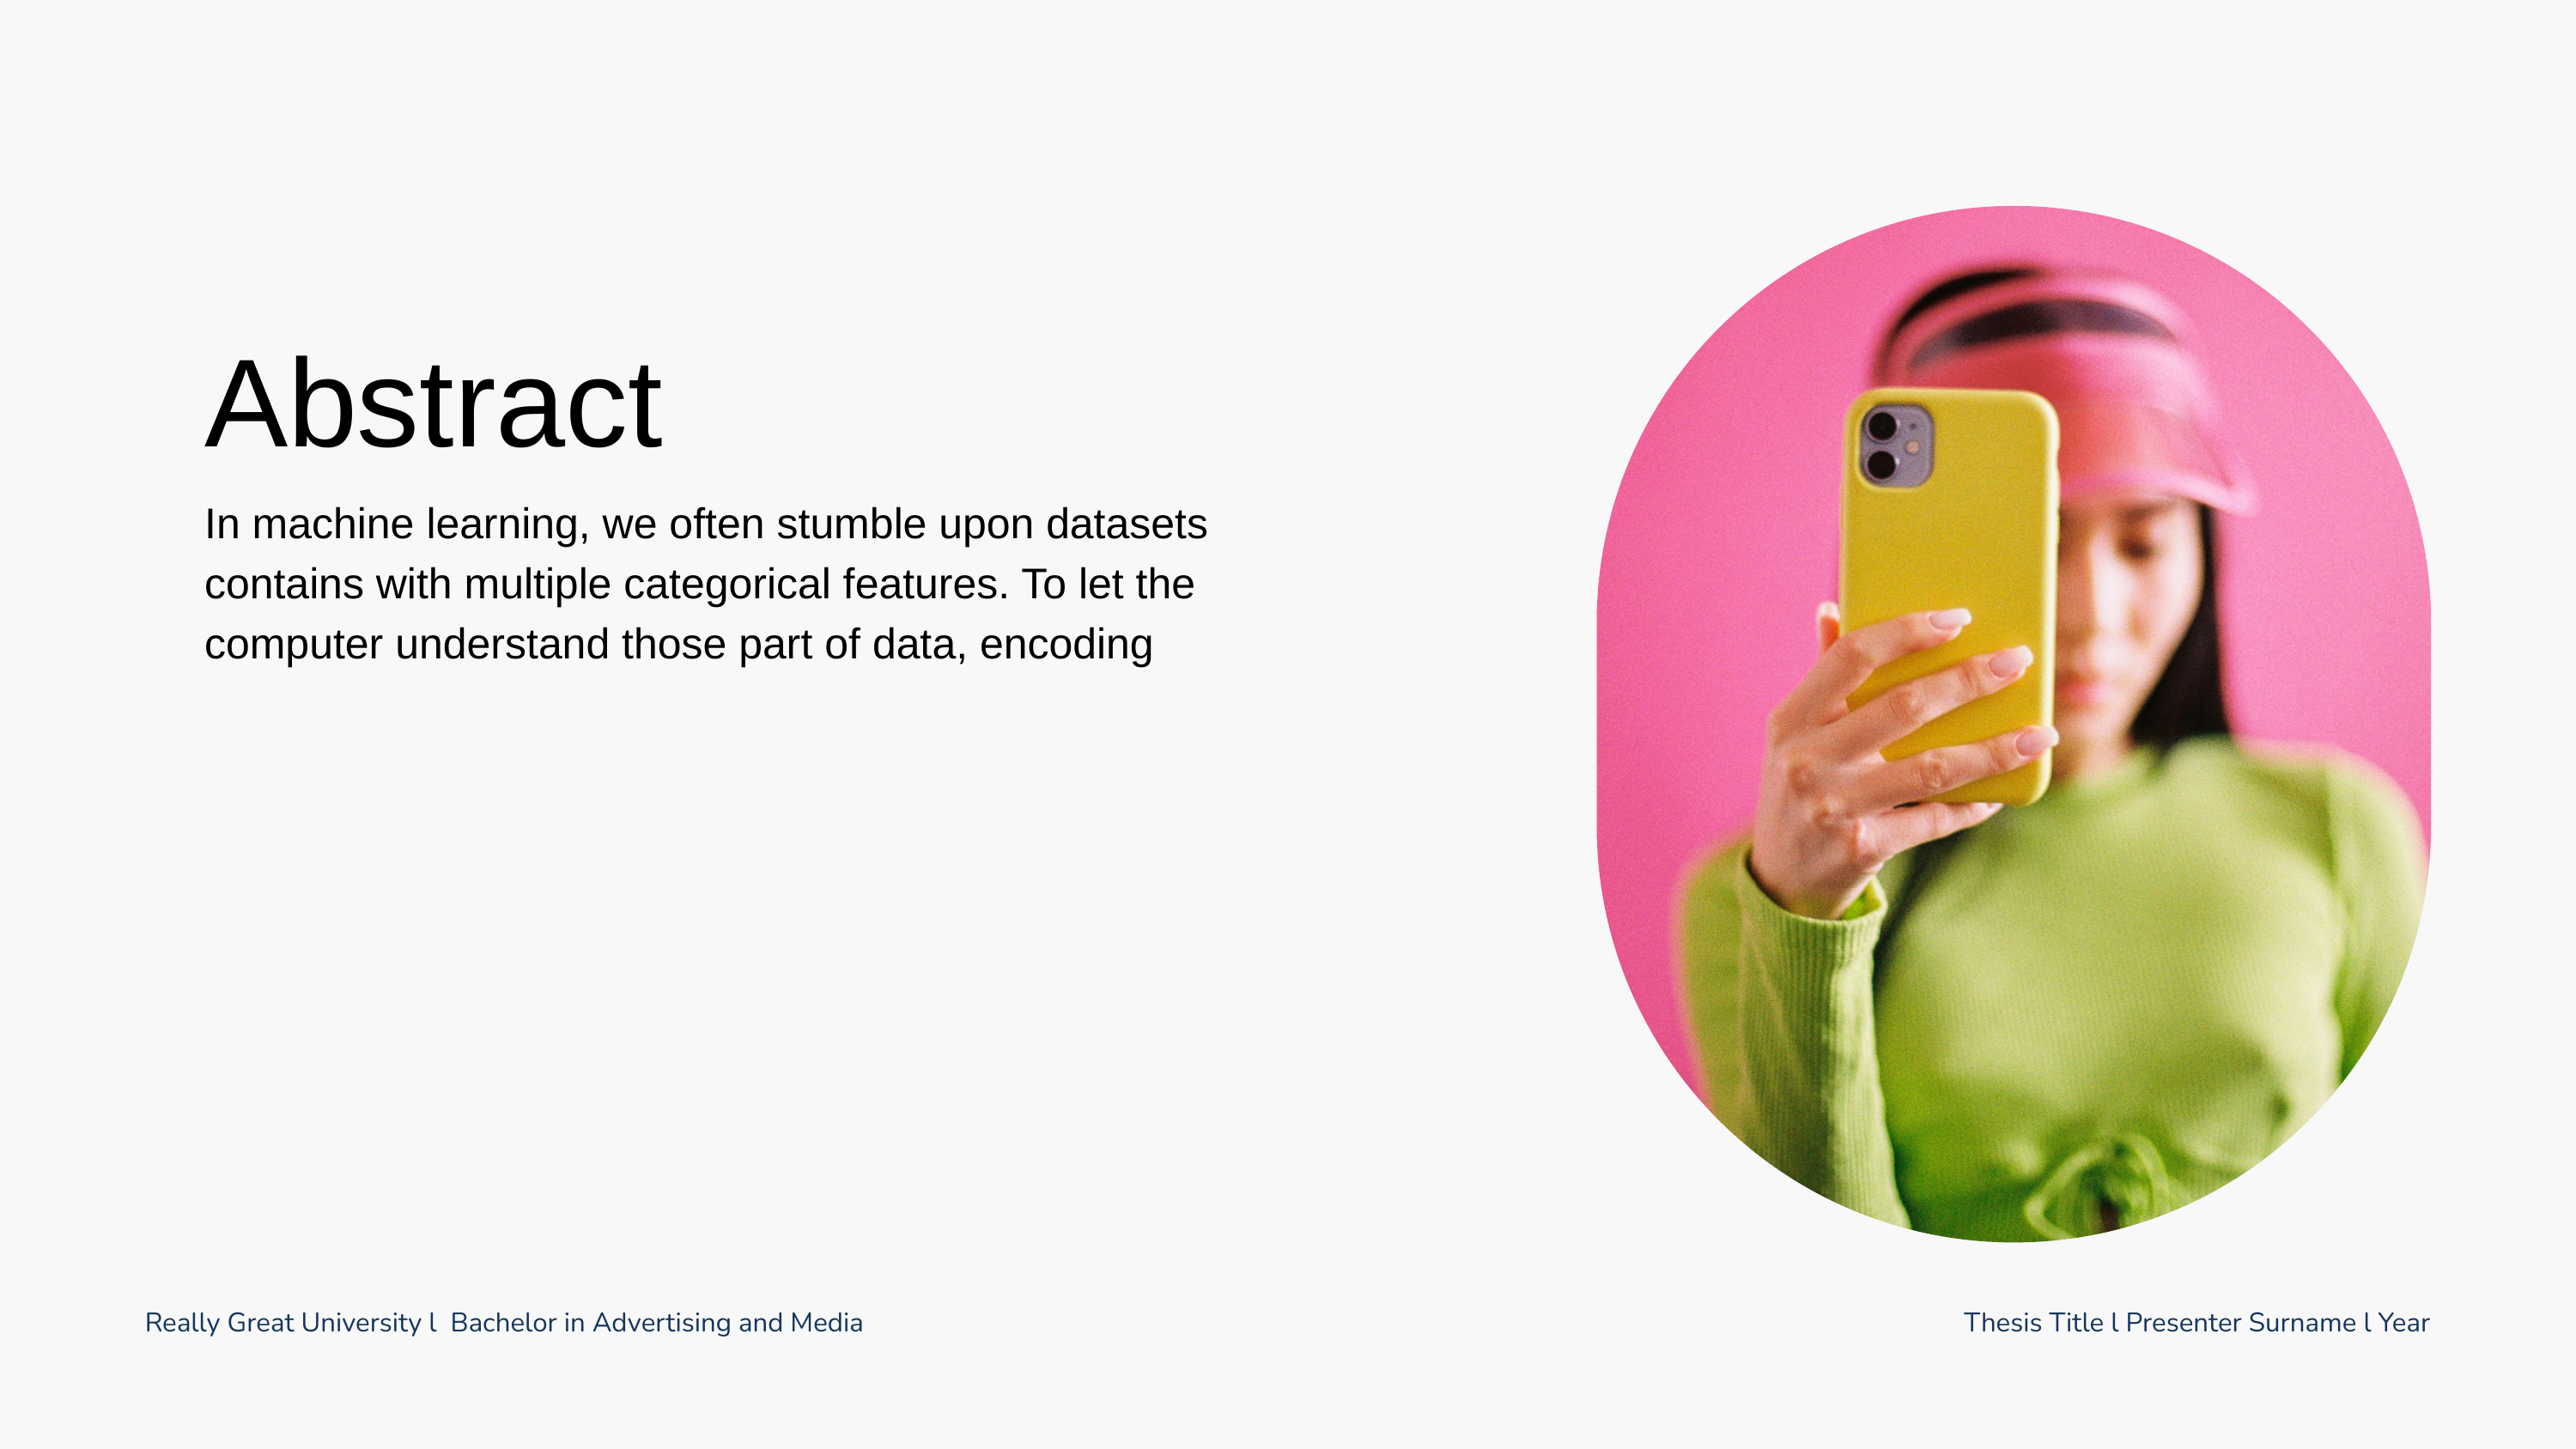

Abstract
In machine learning, we often stumble upon datasets contains with multiple categorical features. To let the computer understand those part of data, encoding
Really Great University l  Bachelor in Advertising and Media
Thesis Title l Presenter Surname l Year